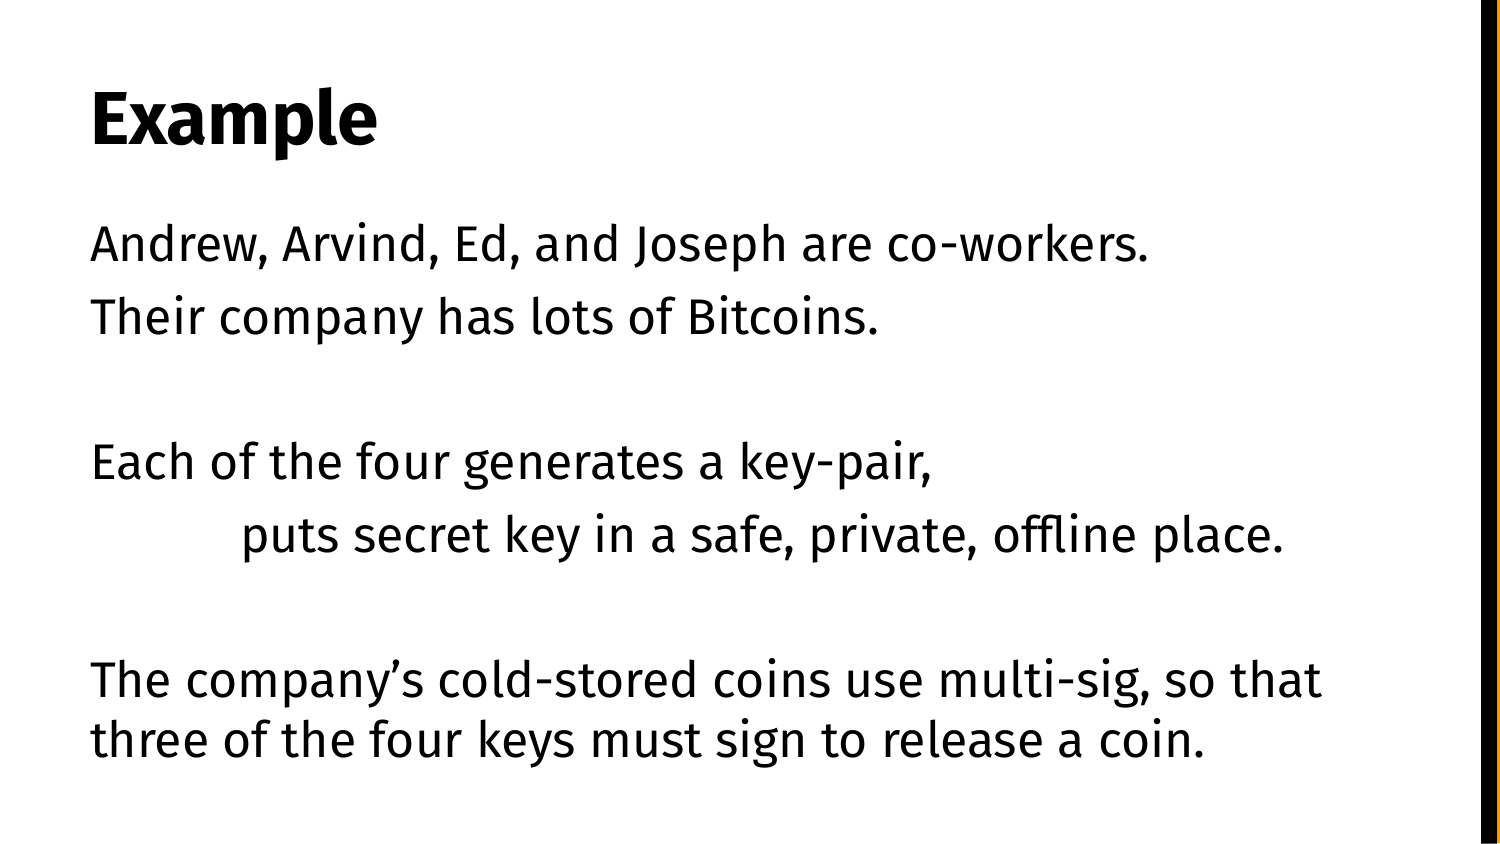

# Example
Andrew, Arvind, Ed, and Joseph are co-workers.
Their company has lots of Bitcoins.

Each of the four generates a key-pair,
puts secret key in a safe, private, offline place.

The company’s cold-stored coins use multi-sig, so that three of the four keys must sign to release a coin.